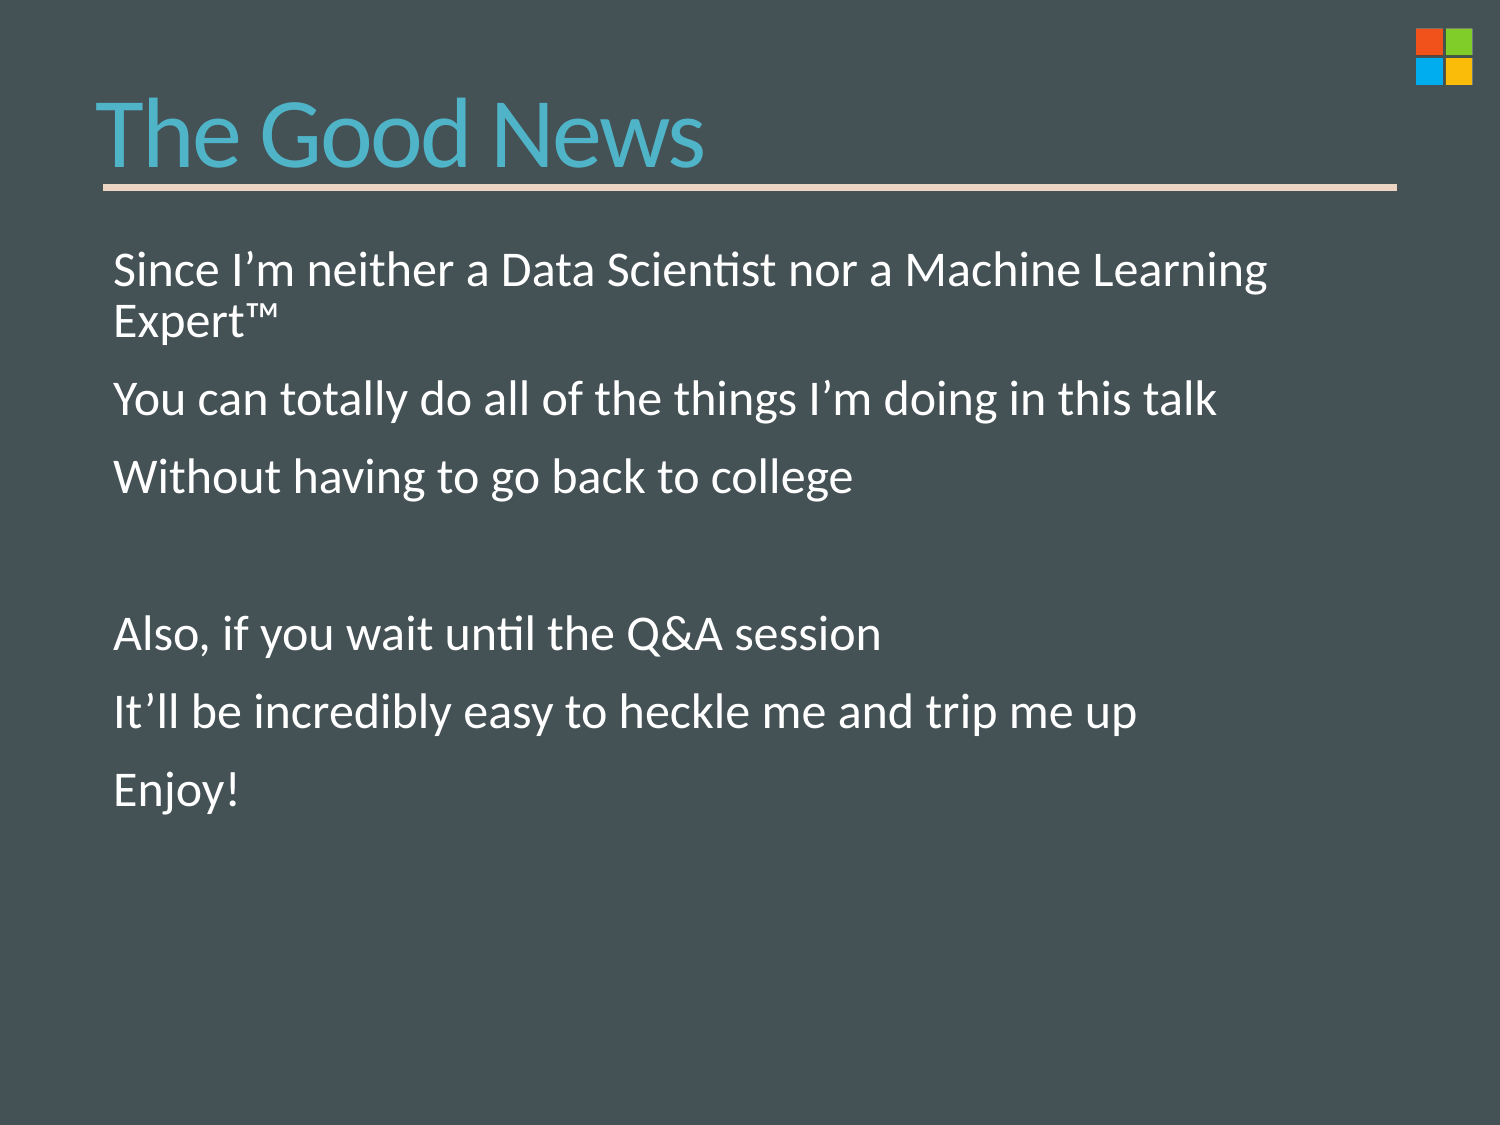

# The Good News
Since I’m neither a Data Scientist nor a Machine Learning Expert™
You can totally do all of the things I’m doing in this talk
Without having to go back to college

Also, if you wait until the Q&A session
It’ll be incredibly easy to heckle me and trip me up
Enjoy!